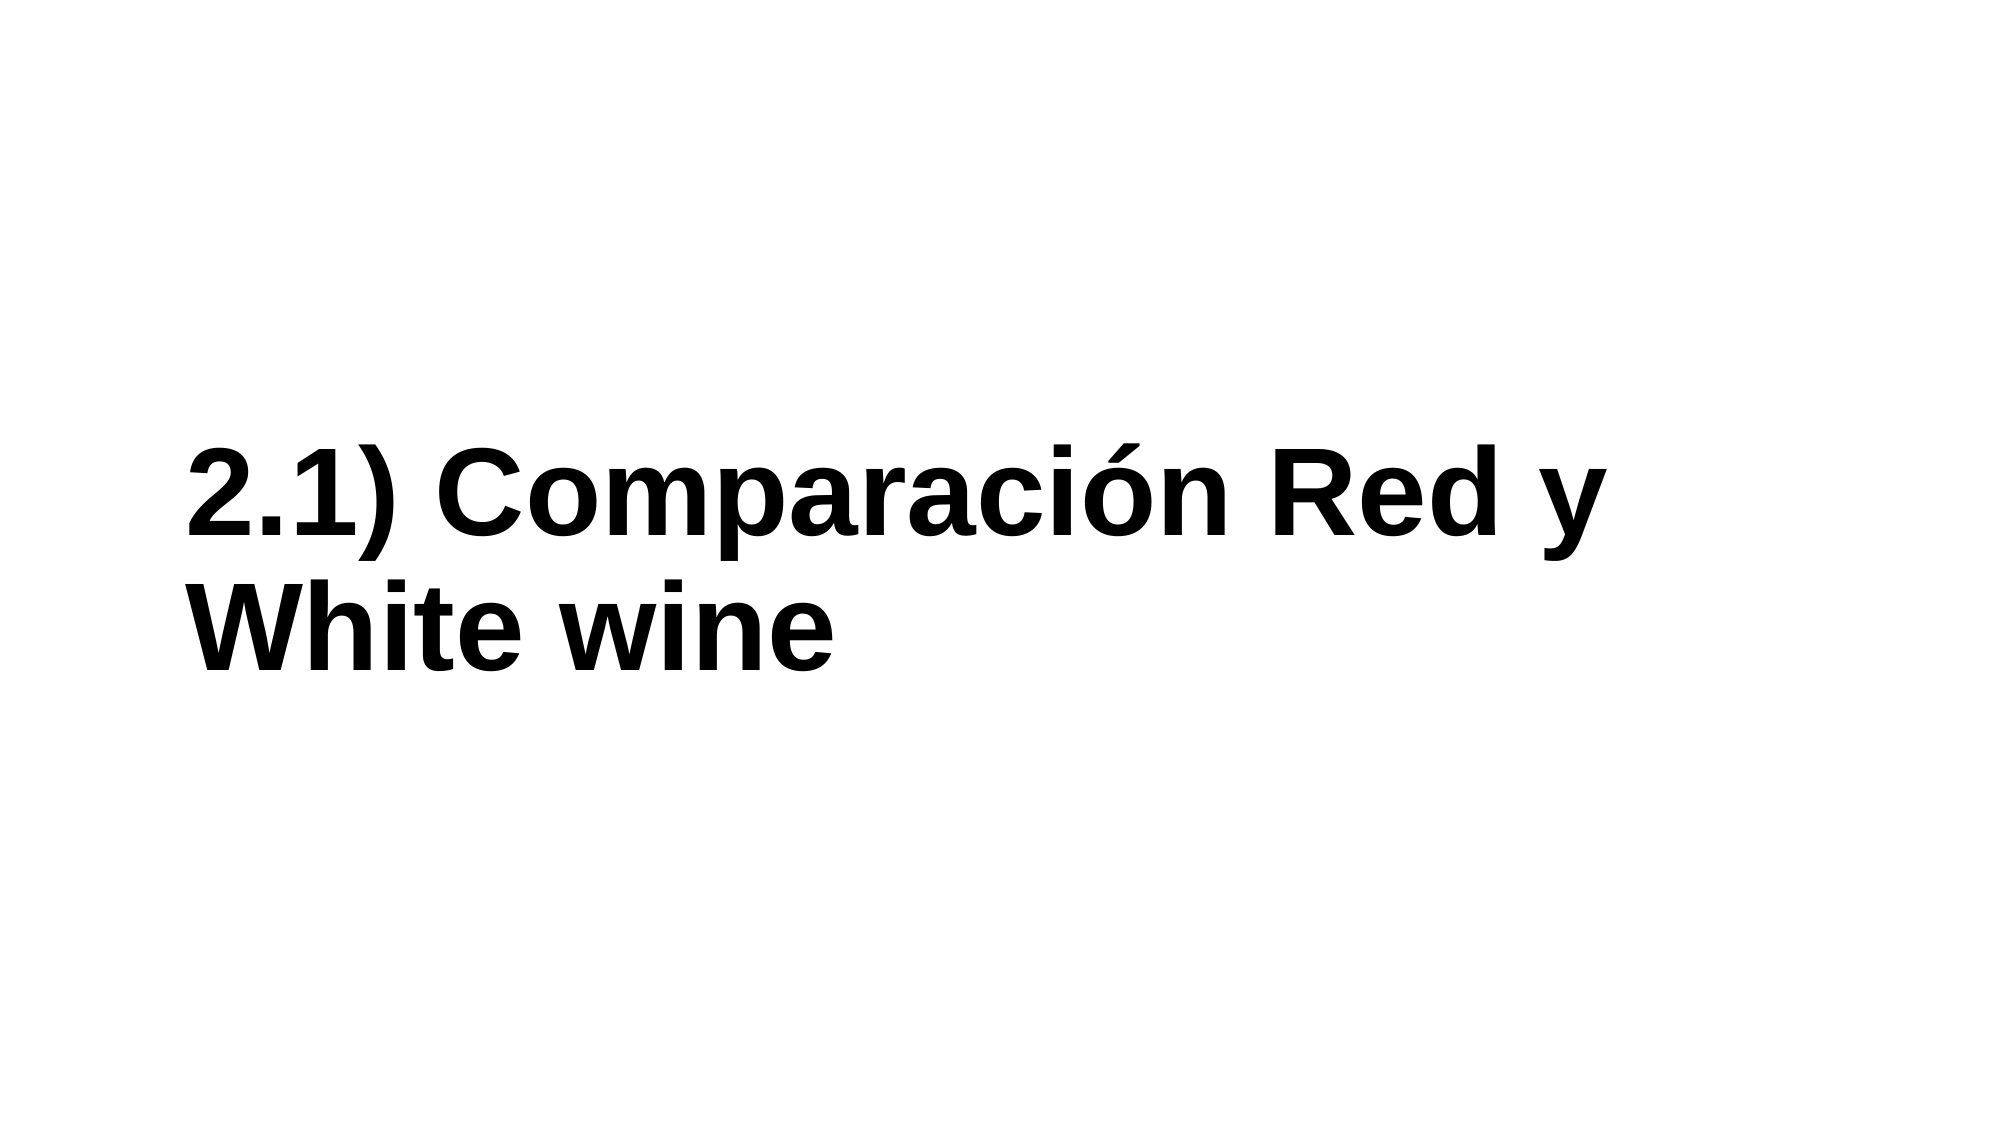

# 2.1) Comparación Red y White wine